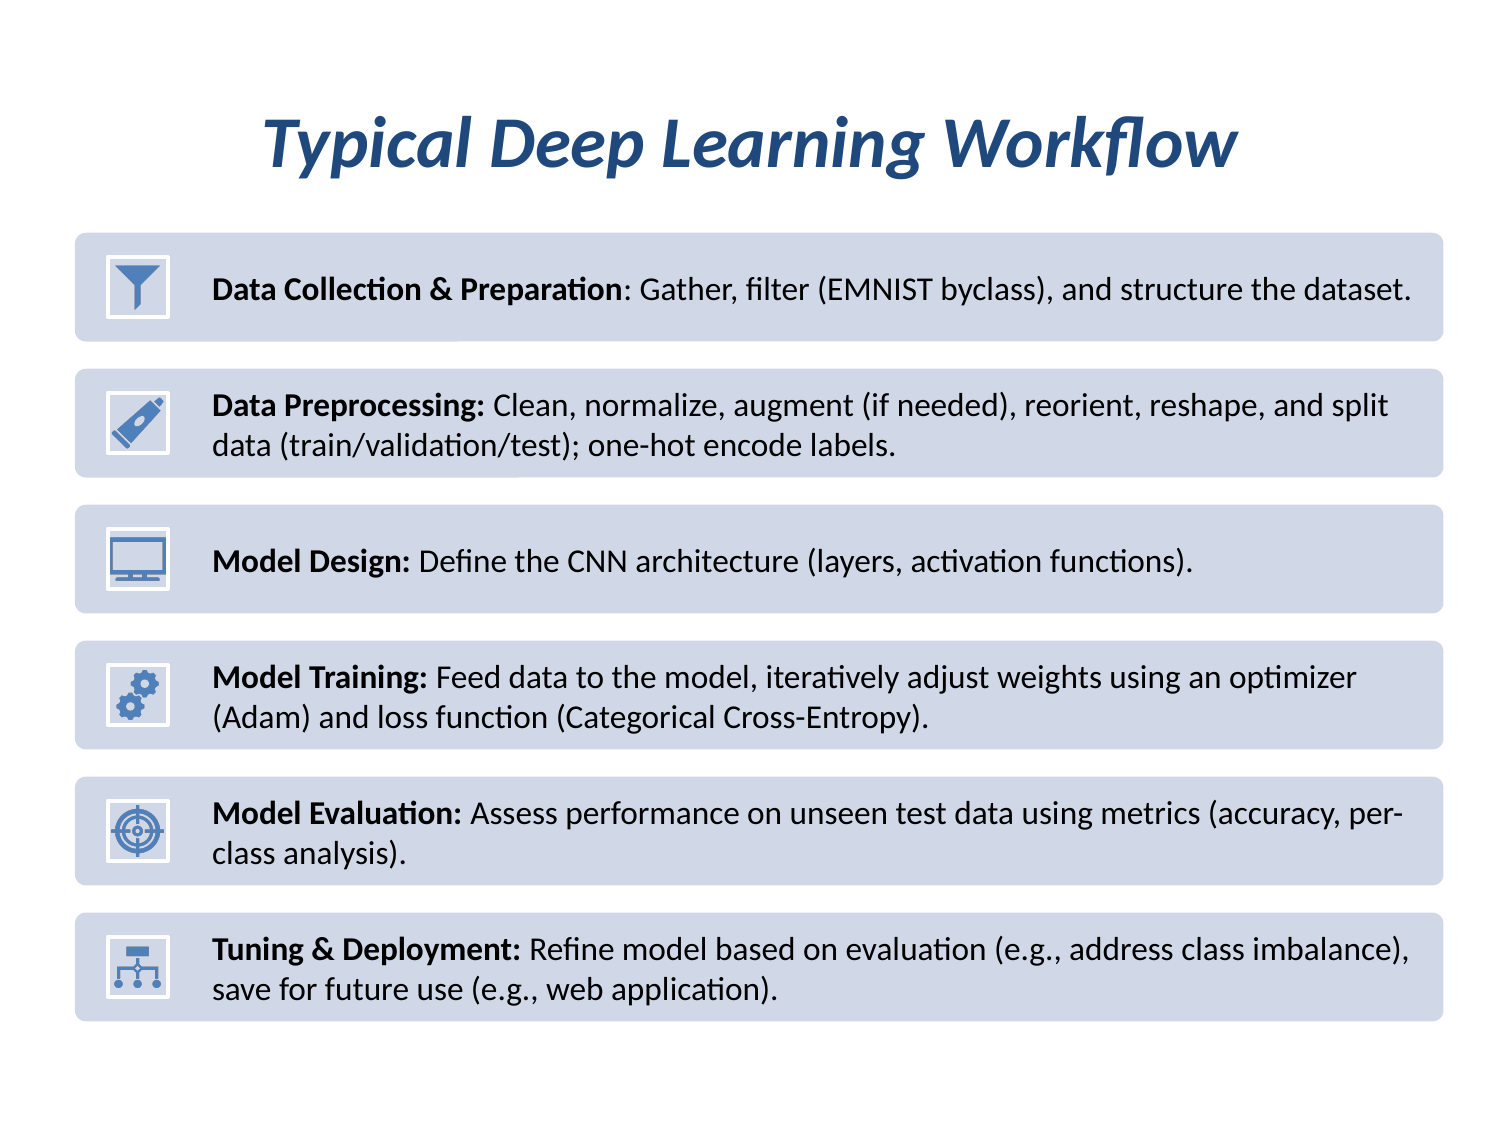

# Typical Deep Learning Workflow
Data Collection & Preparation: Gather, filter (EMNIST byclass), and structure the dataset.
Data Preprocessing: Clean, normalize, augment (if needed), reorient, reshape, and split data (train/validation/test); one-hot encode labels.
Model Design: Define the CNN architecture (layers, activation functions).
Model Training: Feed data to the model, iteratively adjust weights using an optimizer (Adam) and loss function (Categorical Cross-Entropy).
Model Evaluation: Assess performance on unseen test data using metrics (accuracy, per-class analysis).
Tuning & Deployment: Refine model based on evaluation (e.g., address class imbalance), save for future use (e.g., web application).